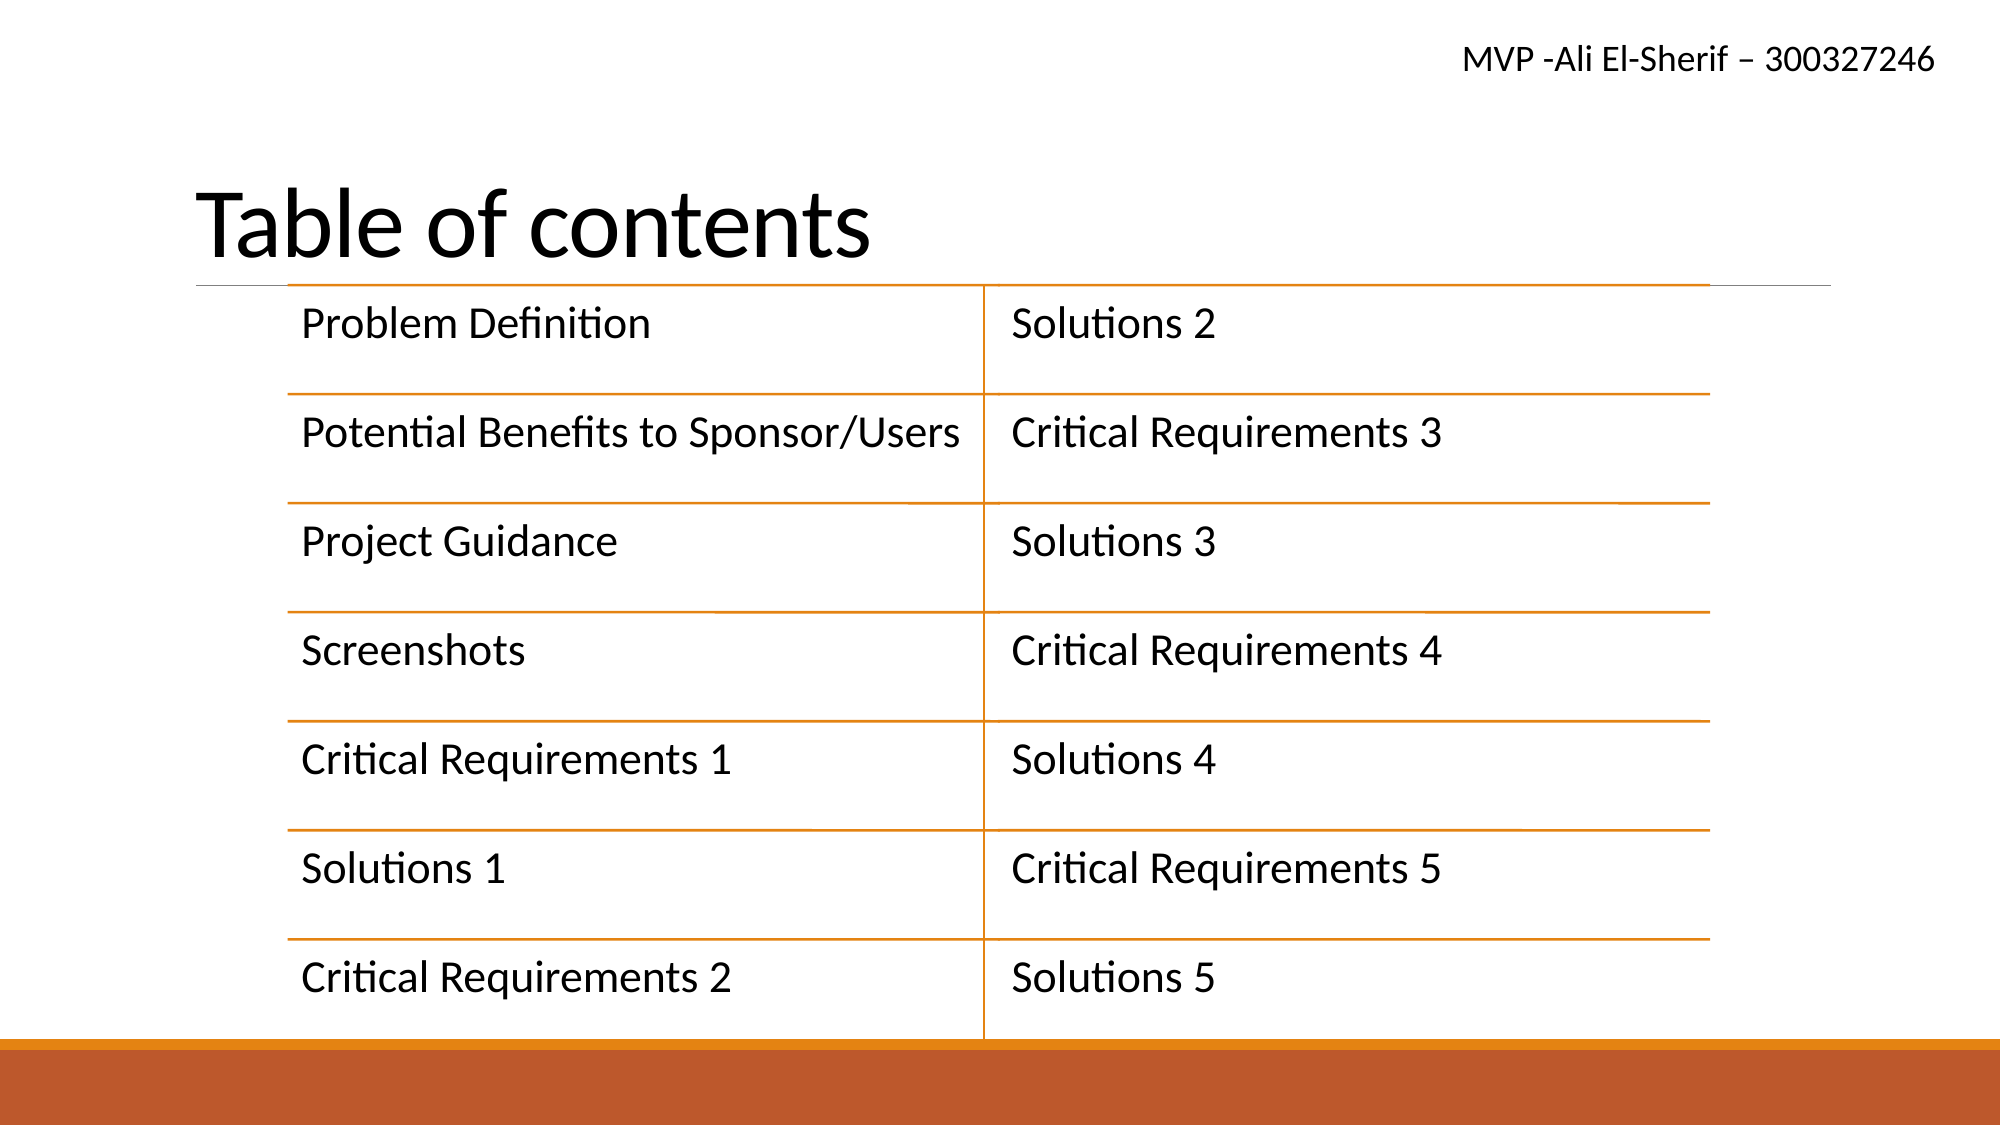

MVP -Ali El-Sherif – 300327246
# Table of contents
Solutions 2
Critical Requirements 3
Solutions 3
Critical Requirements 4
Solutions 4
Critical Requirements 5
Solutions 5
Problem Definition
Potential Benefits to Sponsor/Users
Project Guidance
Screenshots
Critical Requirements 1
Solutions 1
Critical Requirements 2